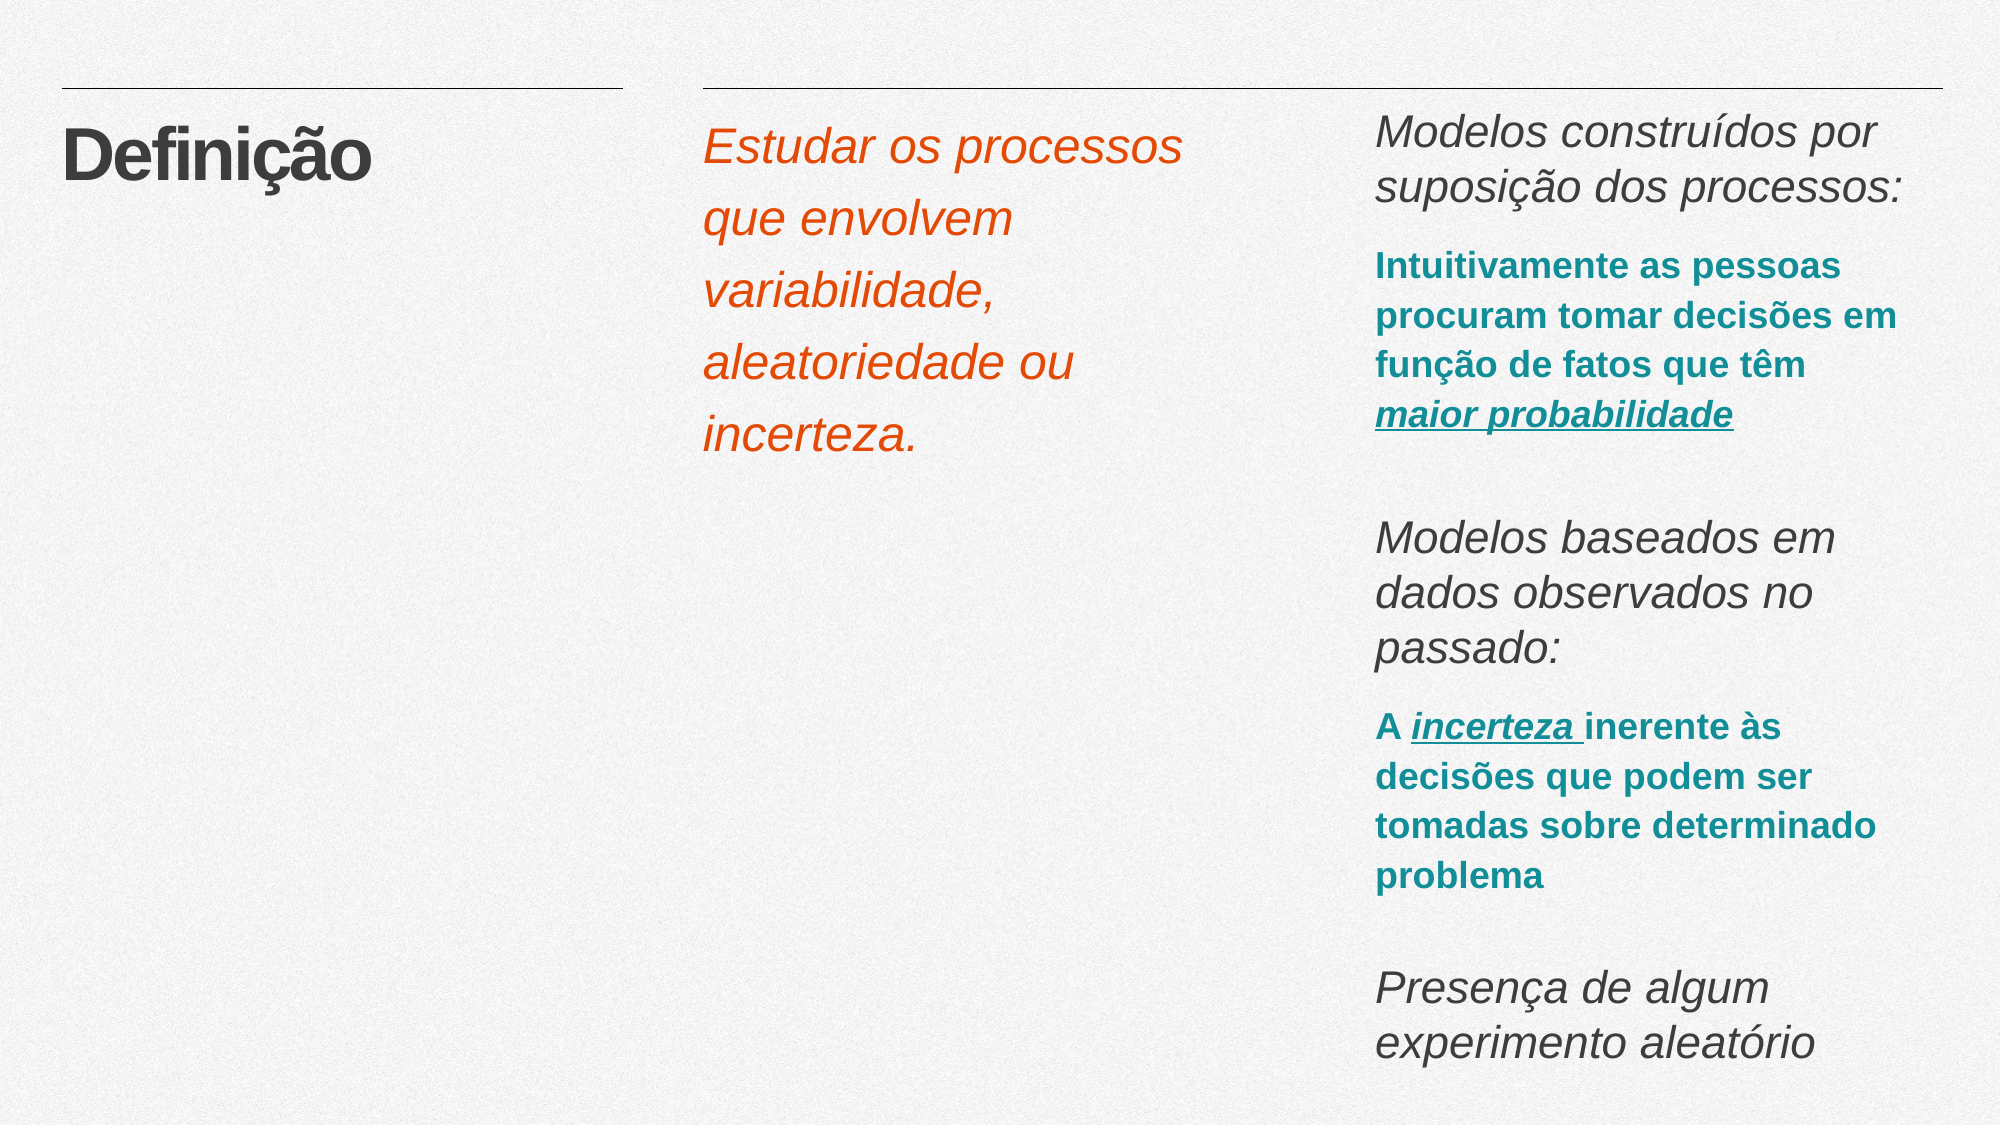

Modelos construídos por suposição dos processos:
Intuitivamente as pessoas procuram tomar decisões em função de fatos que têm maior probabilidade

Modelos baseados em dados observados no passado:
A incerteza inerente às decisões que podem ser tomadas sobre determinado problema

Presença de algum experimento aleatório
Estudar os processos que envolvem variabilidade, aleatoriedade ou incerteza.
Definição